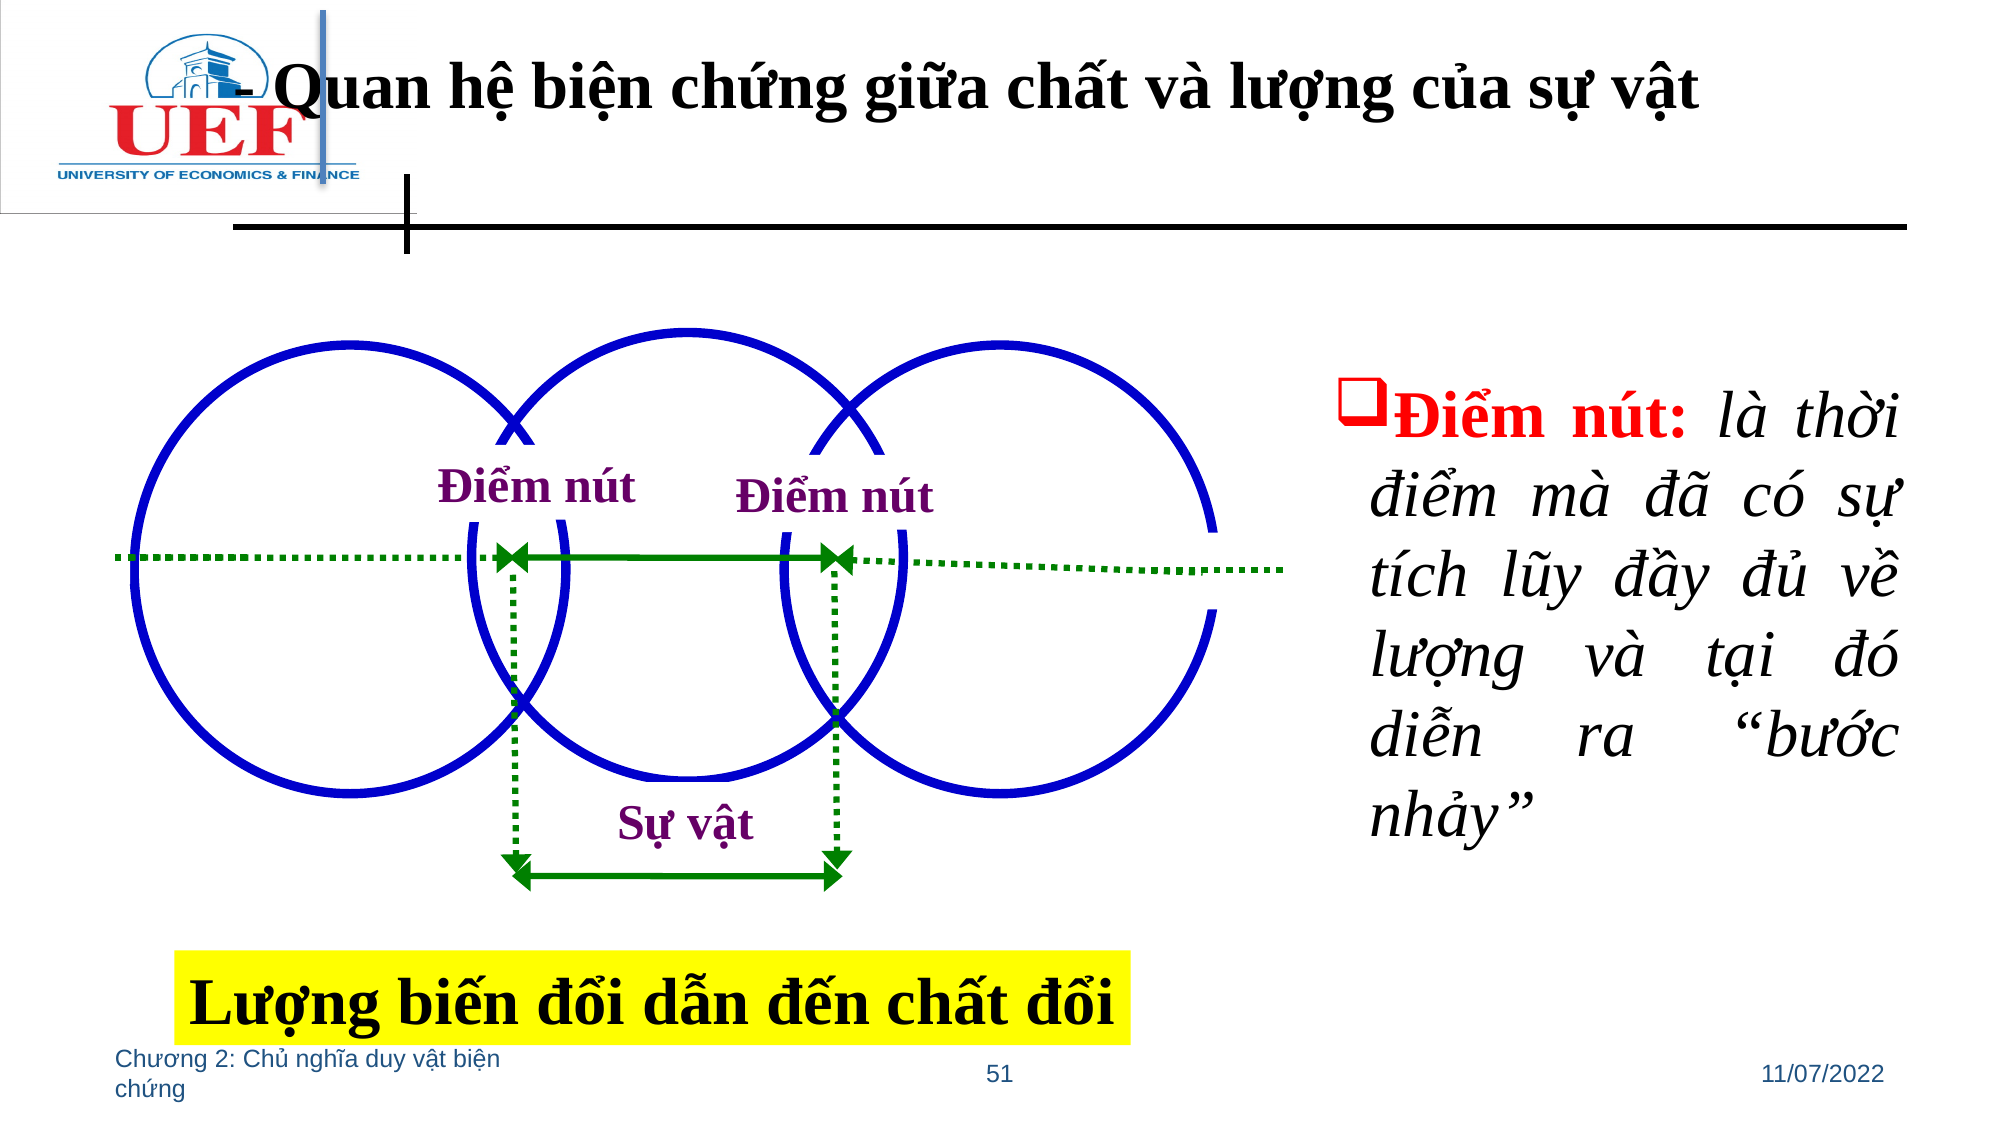

- Quan hệ biện chứng giữa chất và lượng của sự vật

Điểm nút: là thời điểm mà đã có sự tích lũy đầy đủ về lượng và tại đó diễn ra “bước nhảy”
Điểm nút

Điểm nút
Ñieåm n

Sự vật
Lượng biến đổi dẫn đến chất đổi
Chương 2: Chủ nghĩa duy vật biện chứng
51
11/07/2022